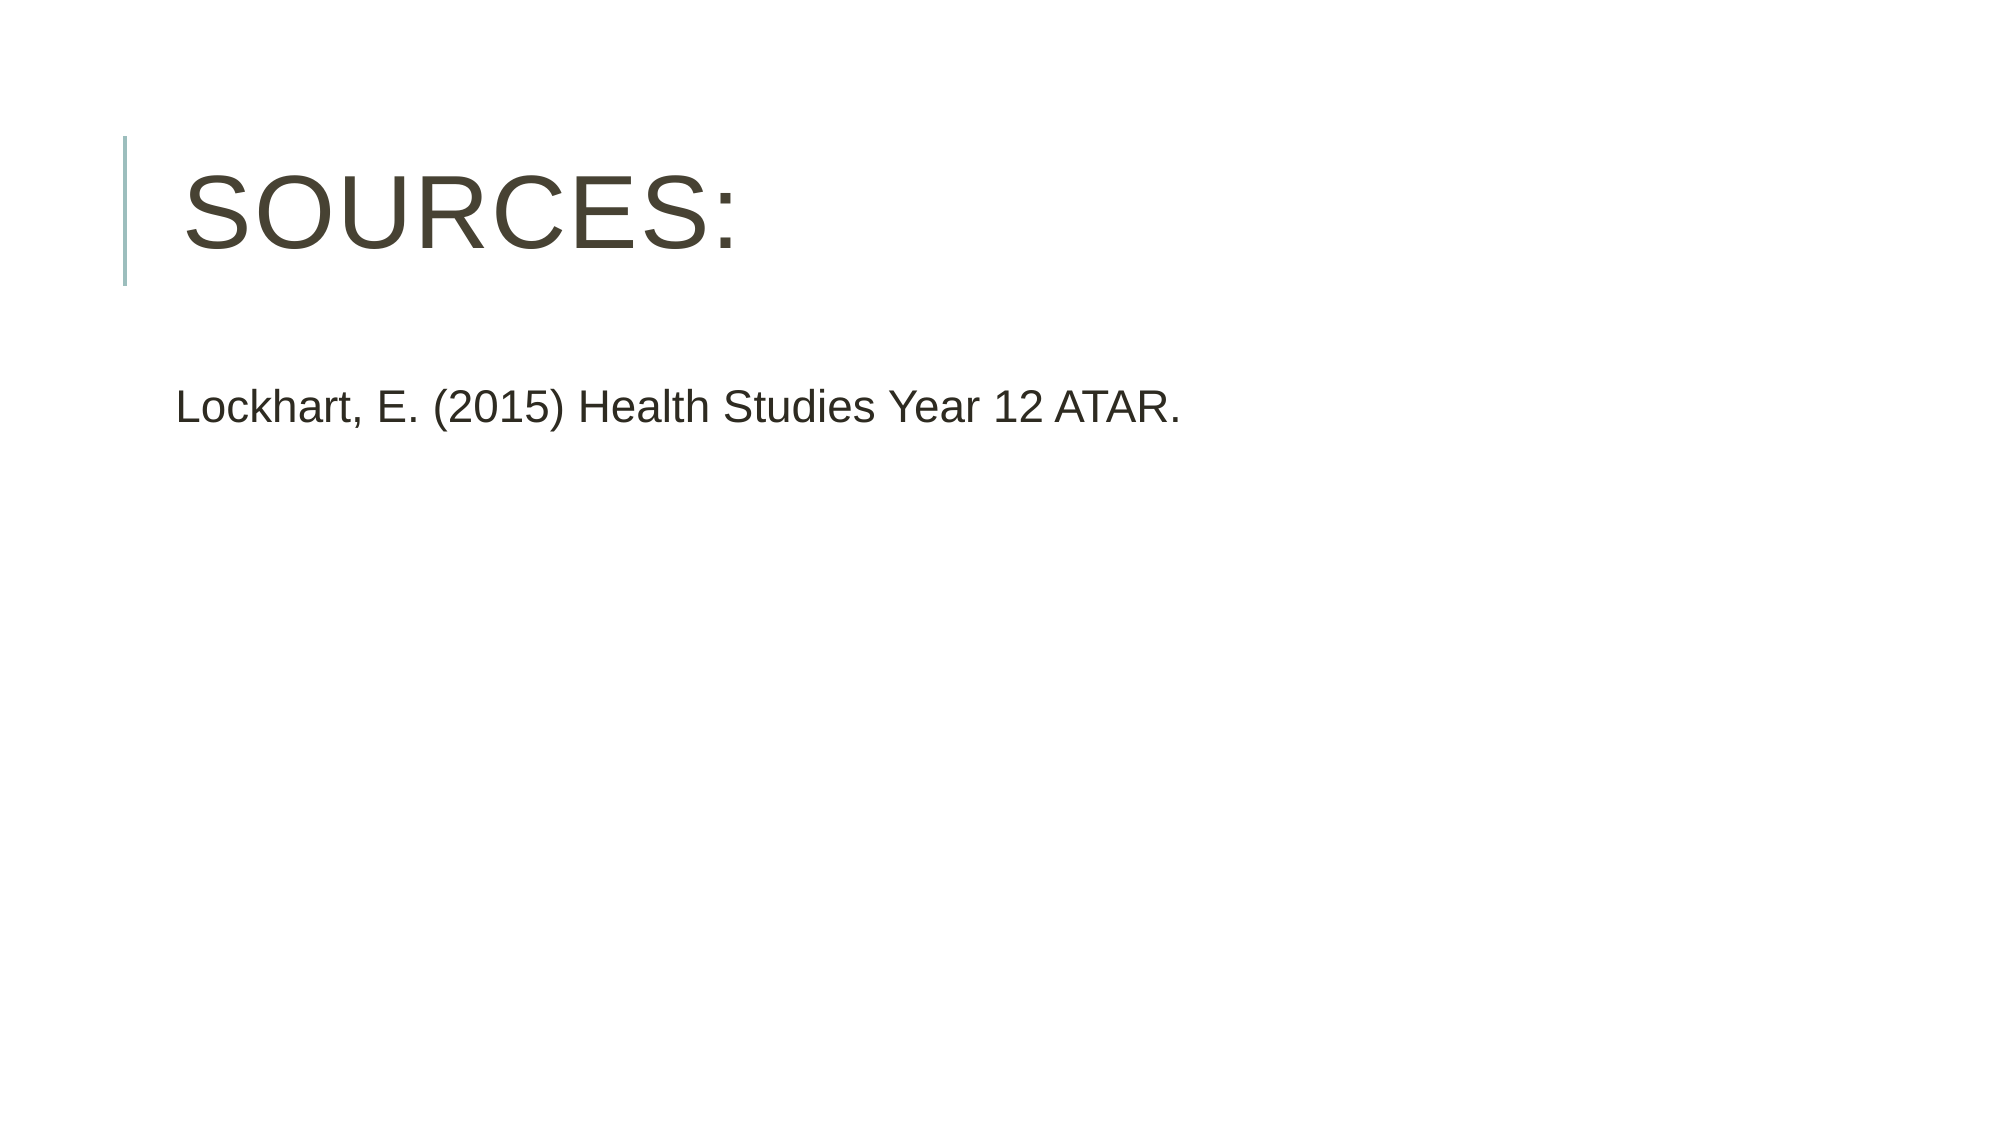

# Sources:
Lockhart, E. (2015) Health Studies Year 12 ATAR.